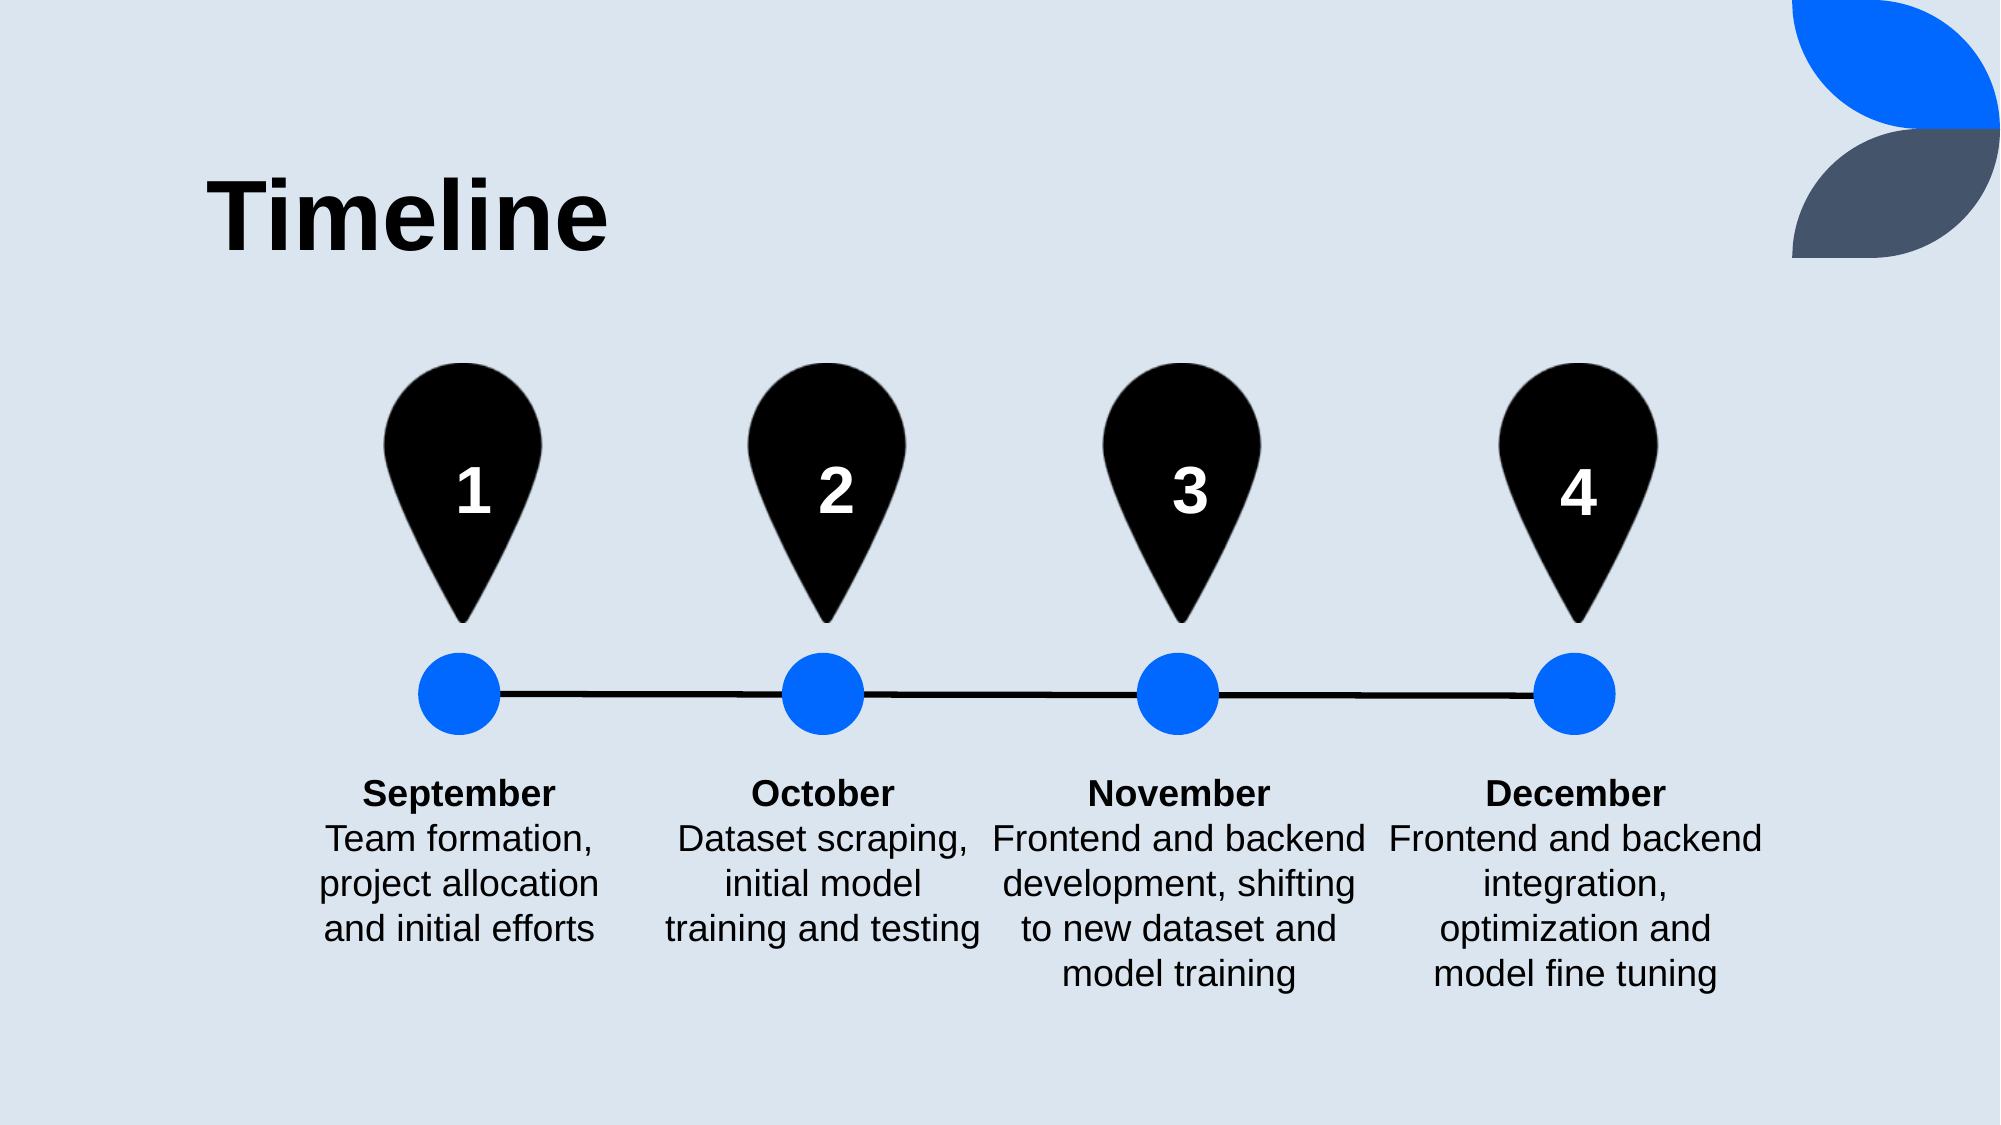

# Timeline
1

2

3

4

September
Team formation, project allocation and initial efforts
October
Dataset scraping, initial model training and testing
November
Frontend and backend development, shifting to new dataset and model training
December
Frontend and backend integration, optimization and model fine tuning